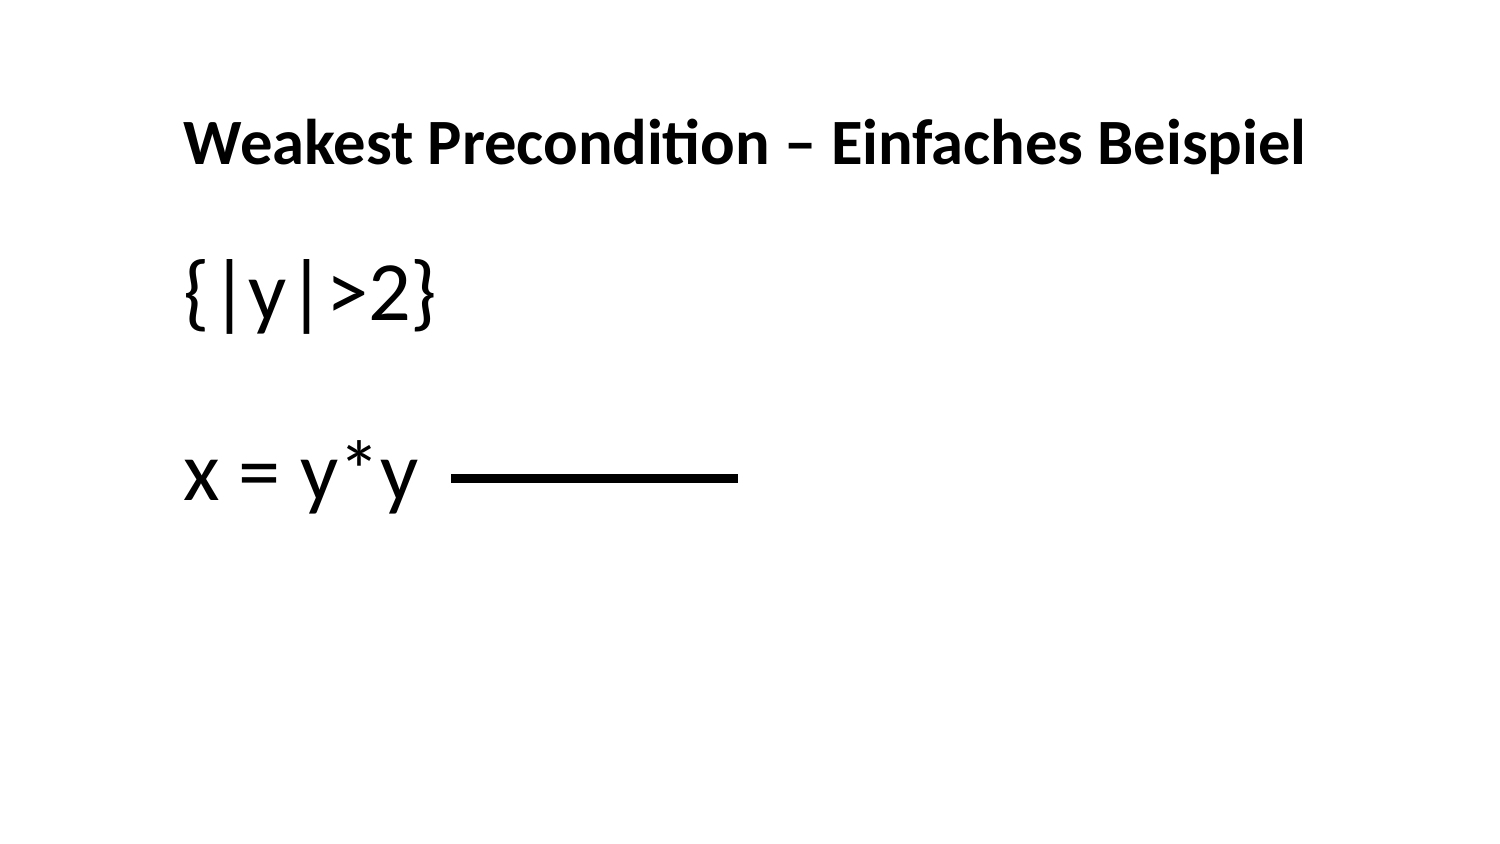

# Weakest Precondition – Einfaches Beispiel

x = y*y

{|y|>2}